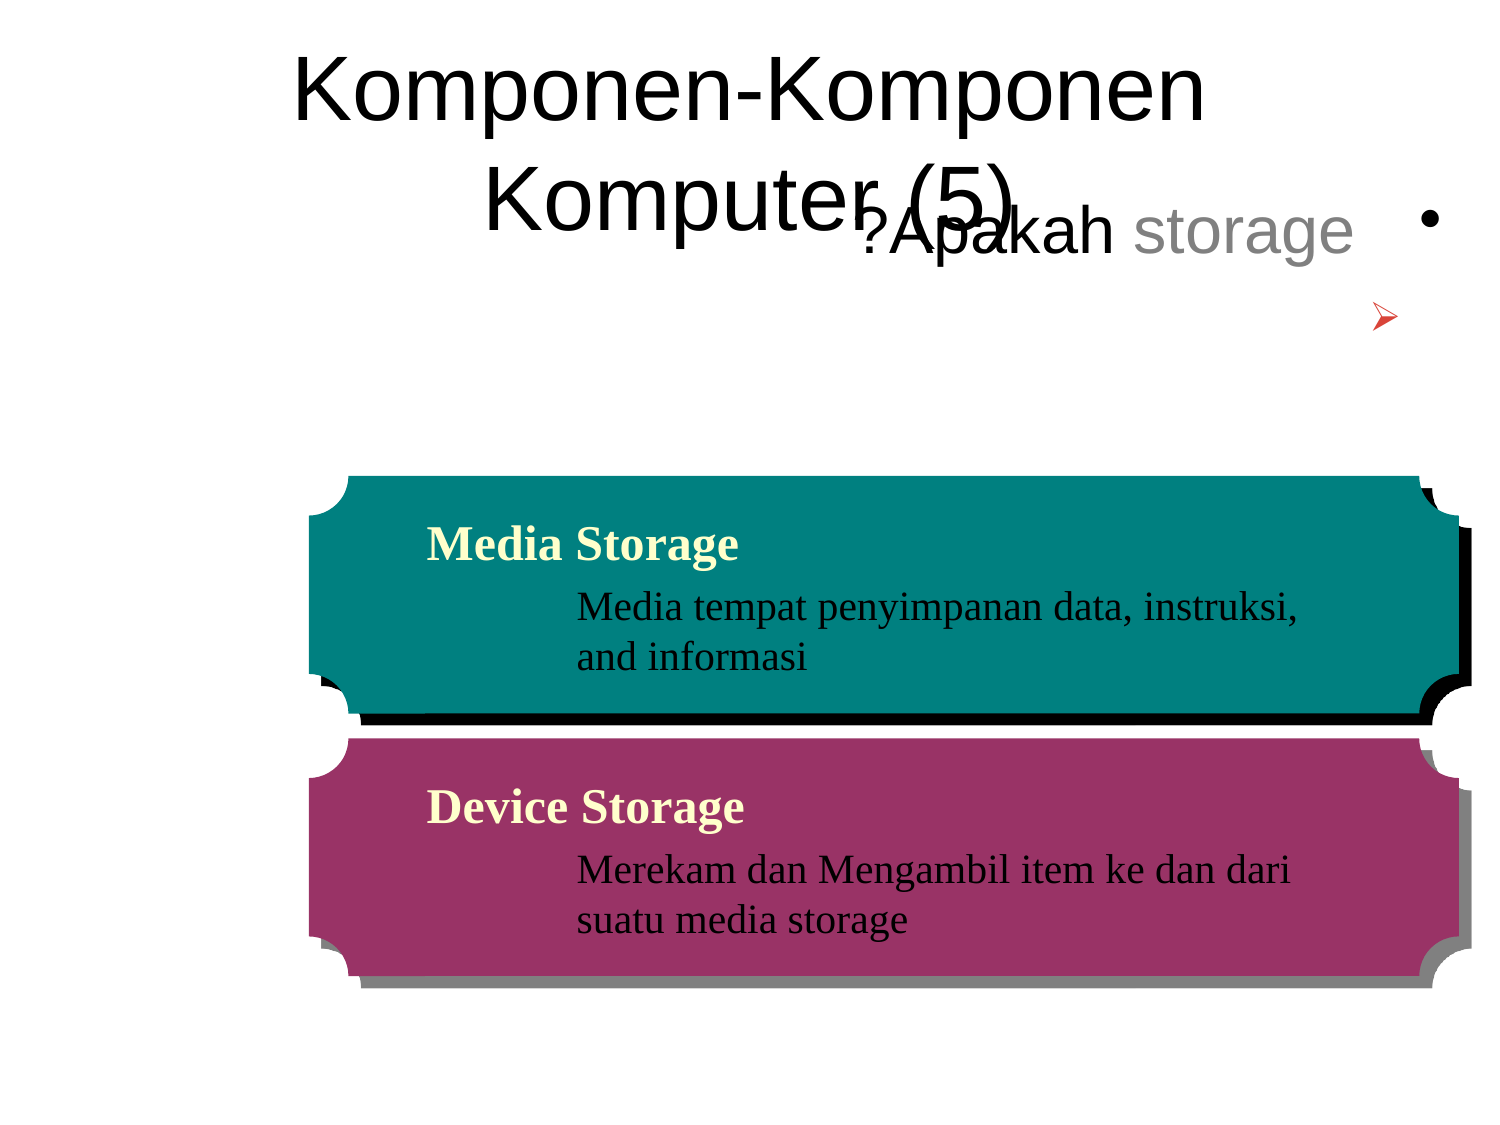

Komponen-Komponen Komputer (5)
Apakah storage?
Menyimpan data, instruksi, dan informasi
untuk penggunaan di masa depan
Media Storage
Media tempat penyimpanan data, instruksi,
and informasi
Device Storage
Merekam dan Mengambil item ke dan dari
suatu media storage